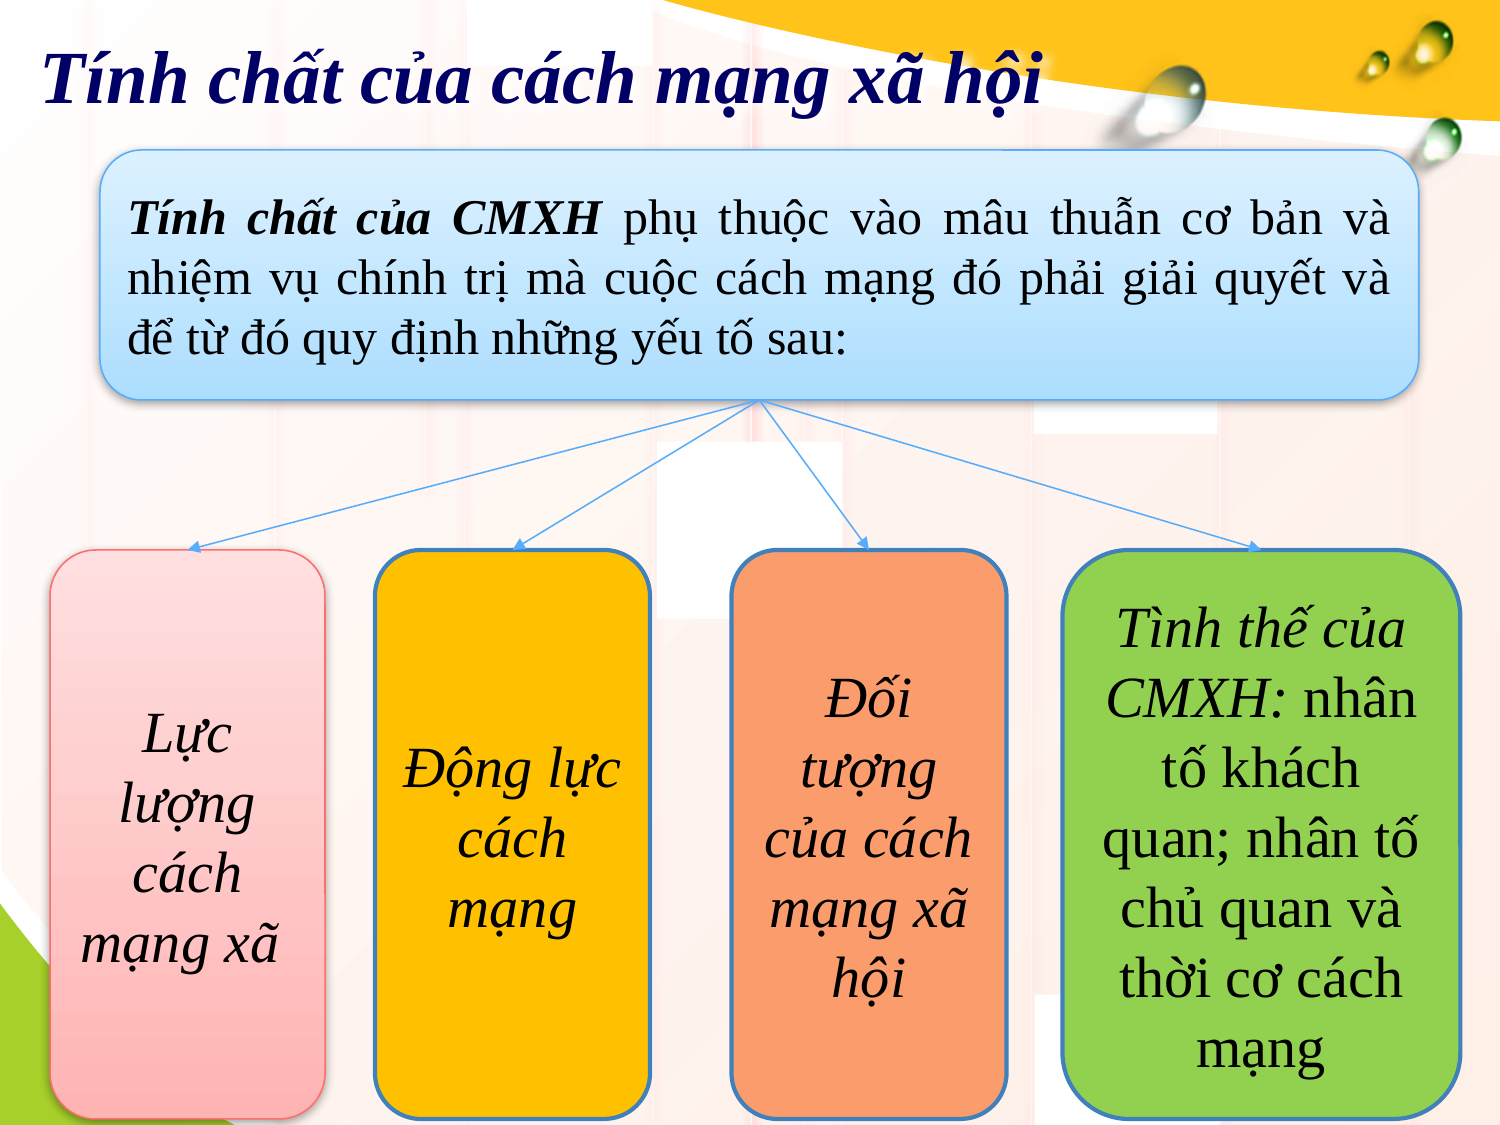

# Tính chất của cách mạng xã hội
Tính chất của CMXH phụ thuộc vào mâu thuẫn cơ bản và nhiệm vụ chính trị mà cuộc cách mạng đó phải giải quyết và để từ đó quy định những yếu tố sau:
Lực lượng cách mạng xã
Động lực cách mạng
Đối tượng của cách mạng xã hội
Tình thế của CMXH: nhân tố khách quan; nhân tố chủ quan và thời cơ cách mạng